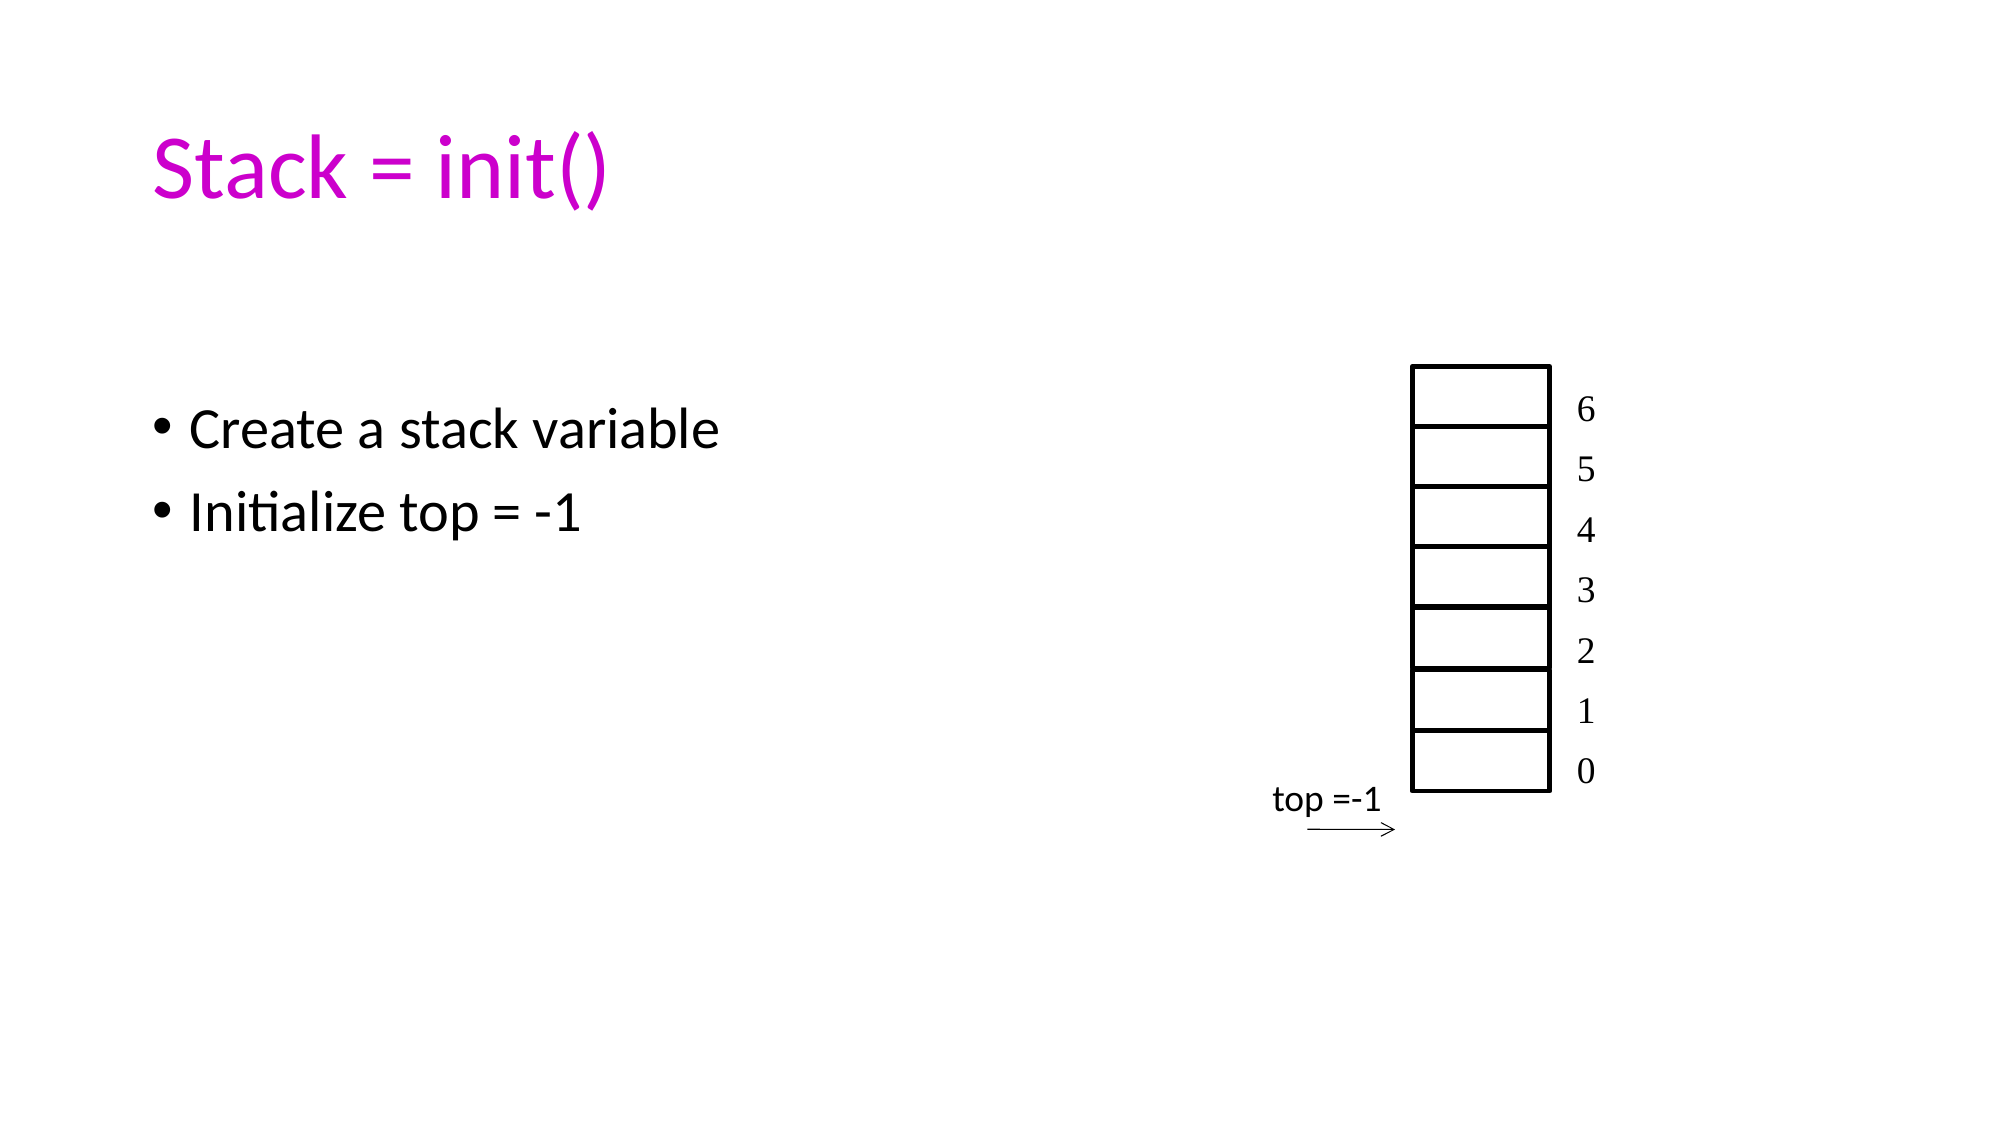

# Stack = init()

Create a stack variable
Initialize top = -1
6
5
4
3
2
1
0

top =-1